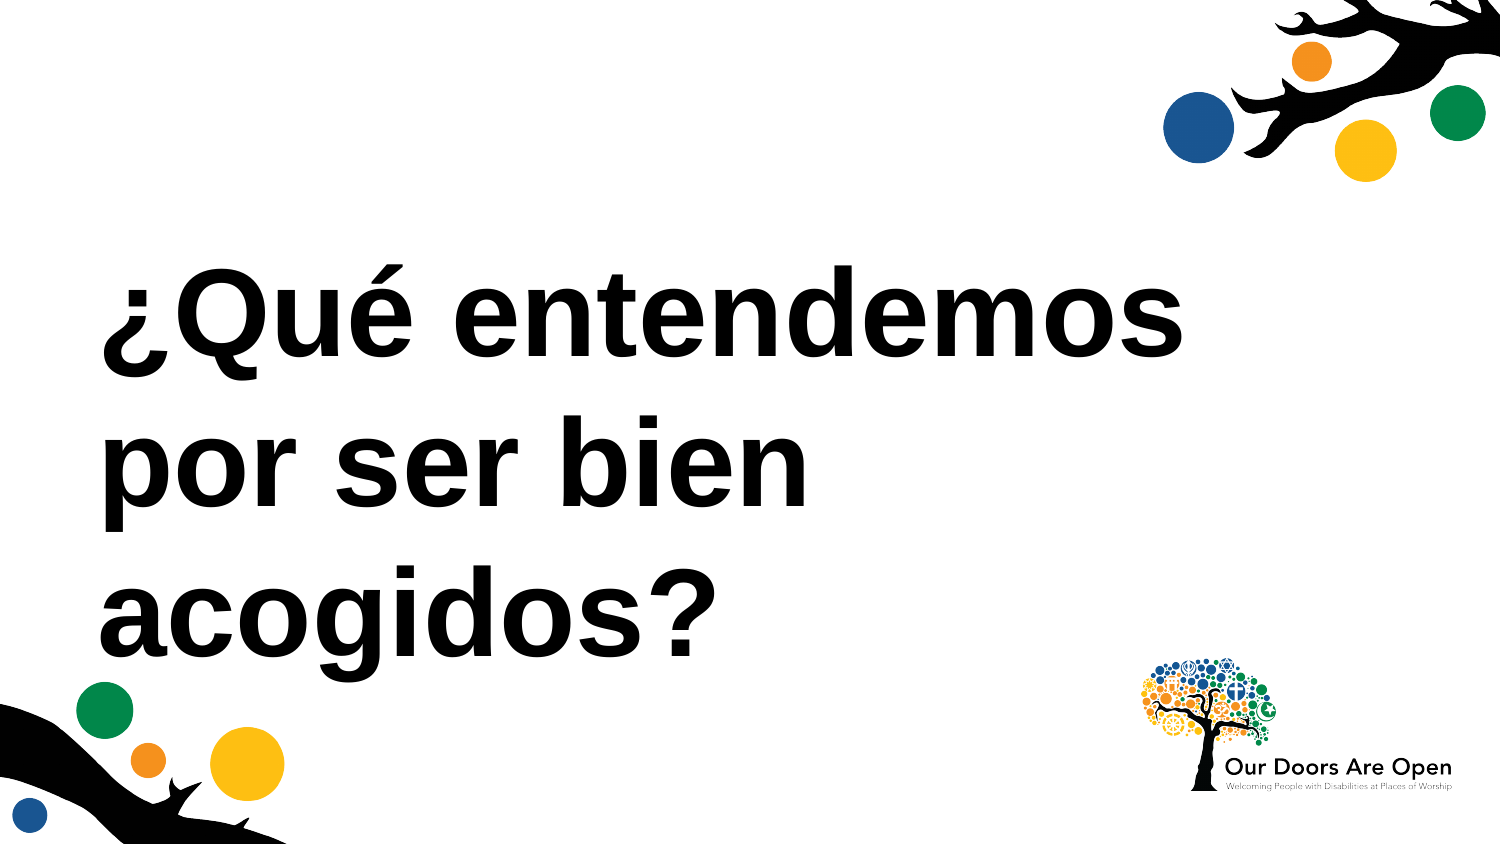

# ¿Qué entendemos por ser bien acogidos?